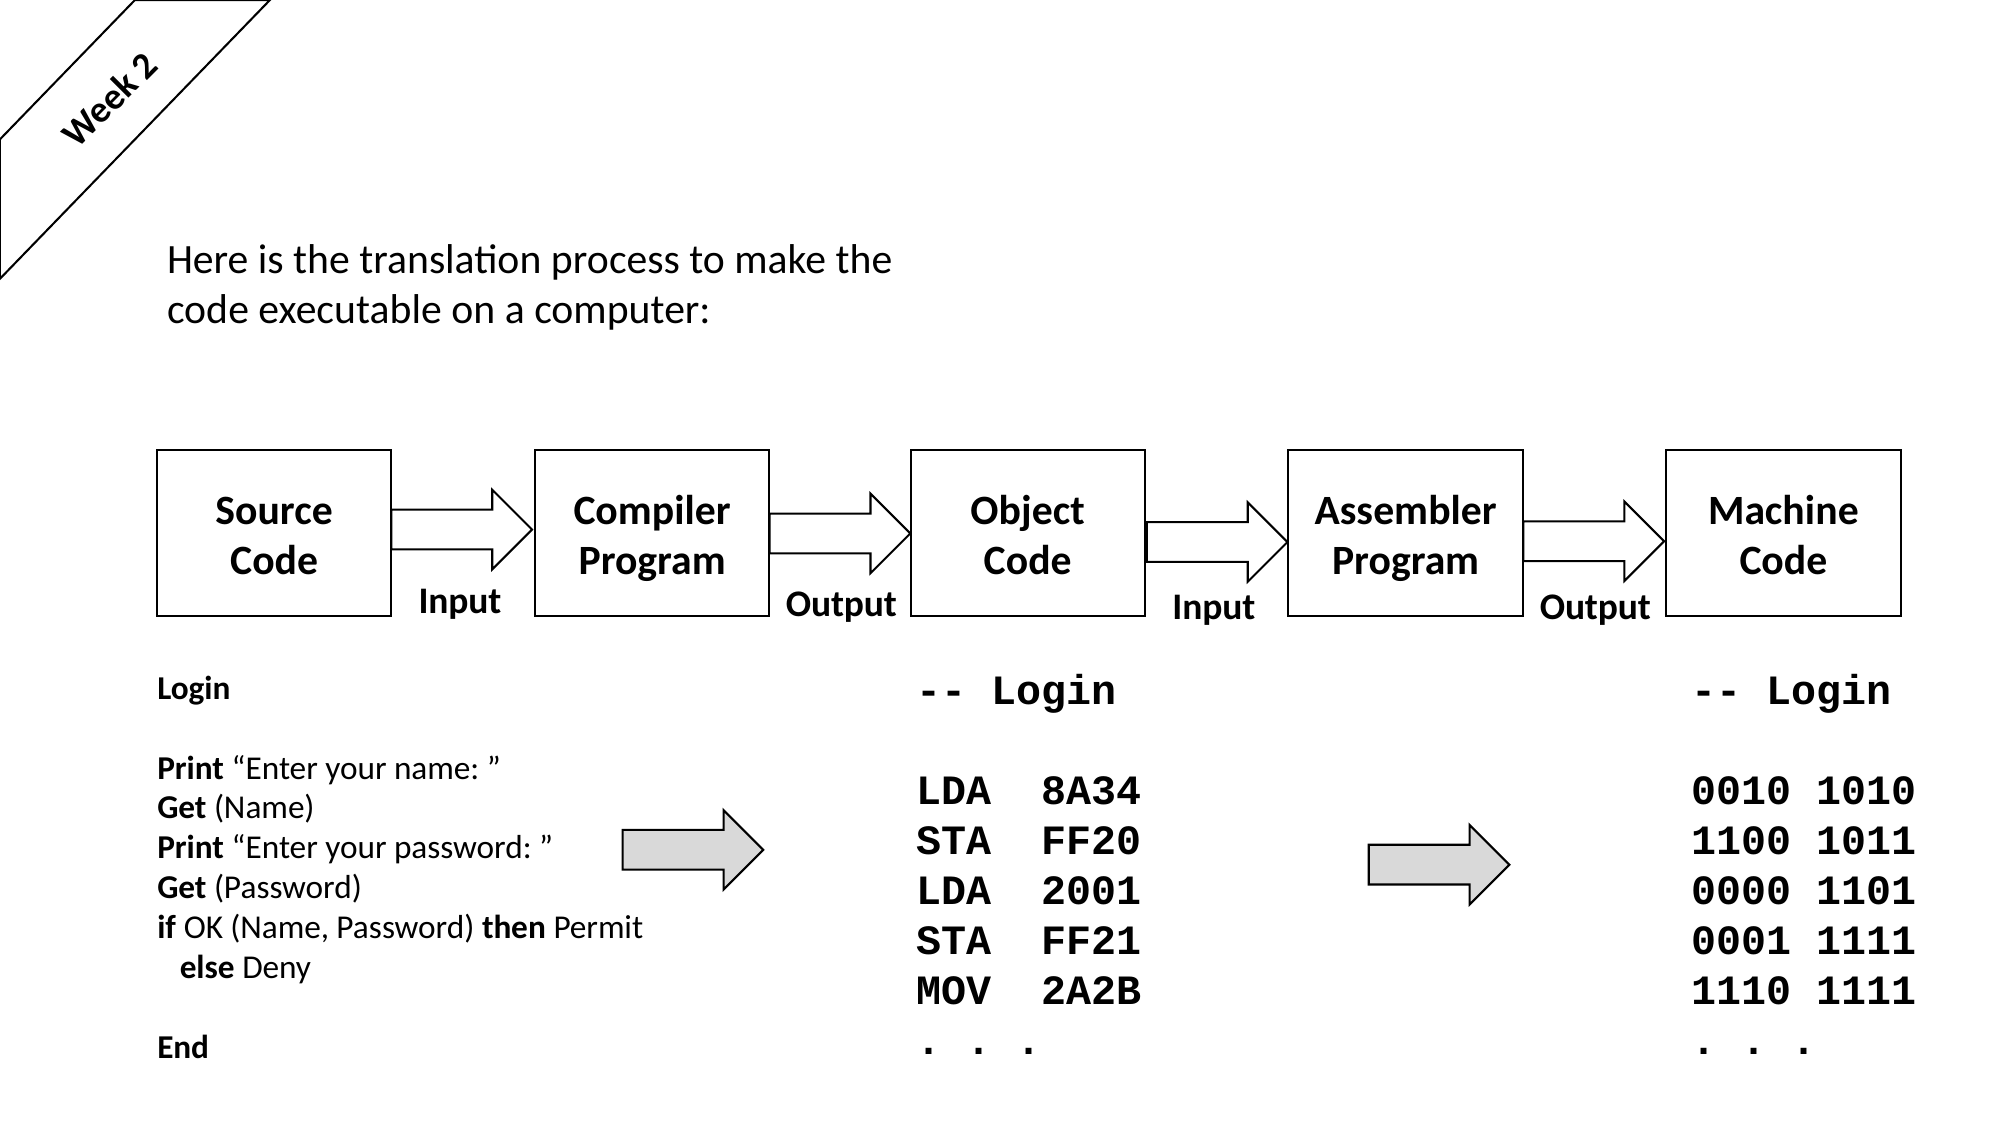

Week 2
Here is the translation process to make the
code executable on a computer:
Source
Code
Compiler
Program
Object Code
Assembler Program
Machine Code

Input
Output
Input
Output
-- Login

LDA  8A34
STA  FF20
LDA  2001
STA  FF21
MOV  2A2B
. . .

-- Login

0010 1010
1100 1011
0000 1101
0001 1111
1110 1111
. . .

Login

Print “Enter your name: ”
Get (Name)
Print “Enter your password: ”
Get (Password)
if OK (Name, Password) then Permit
   else Deny

End